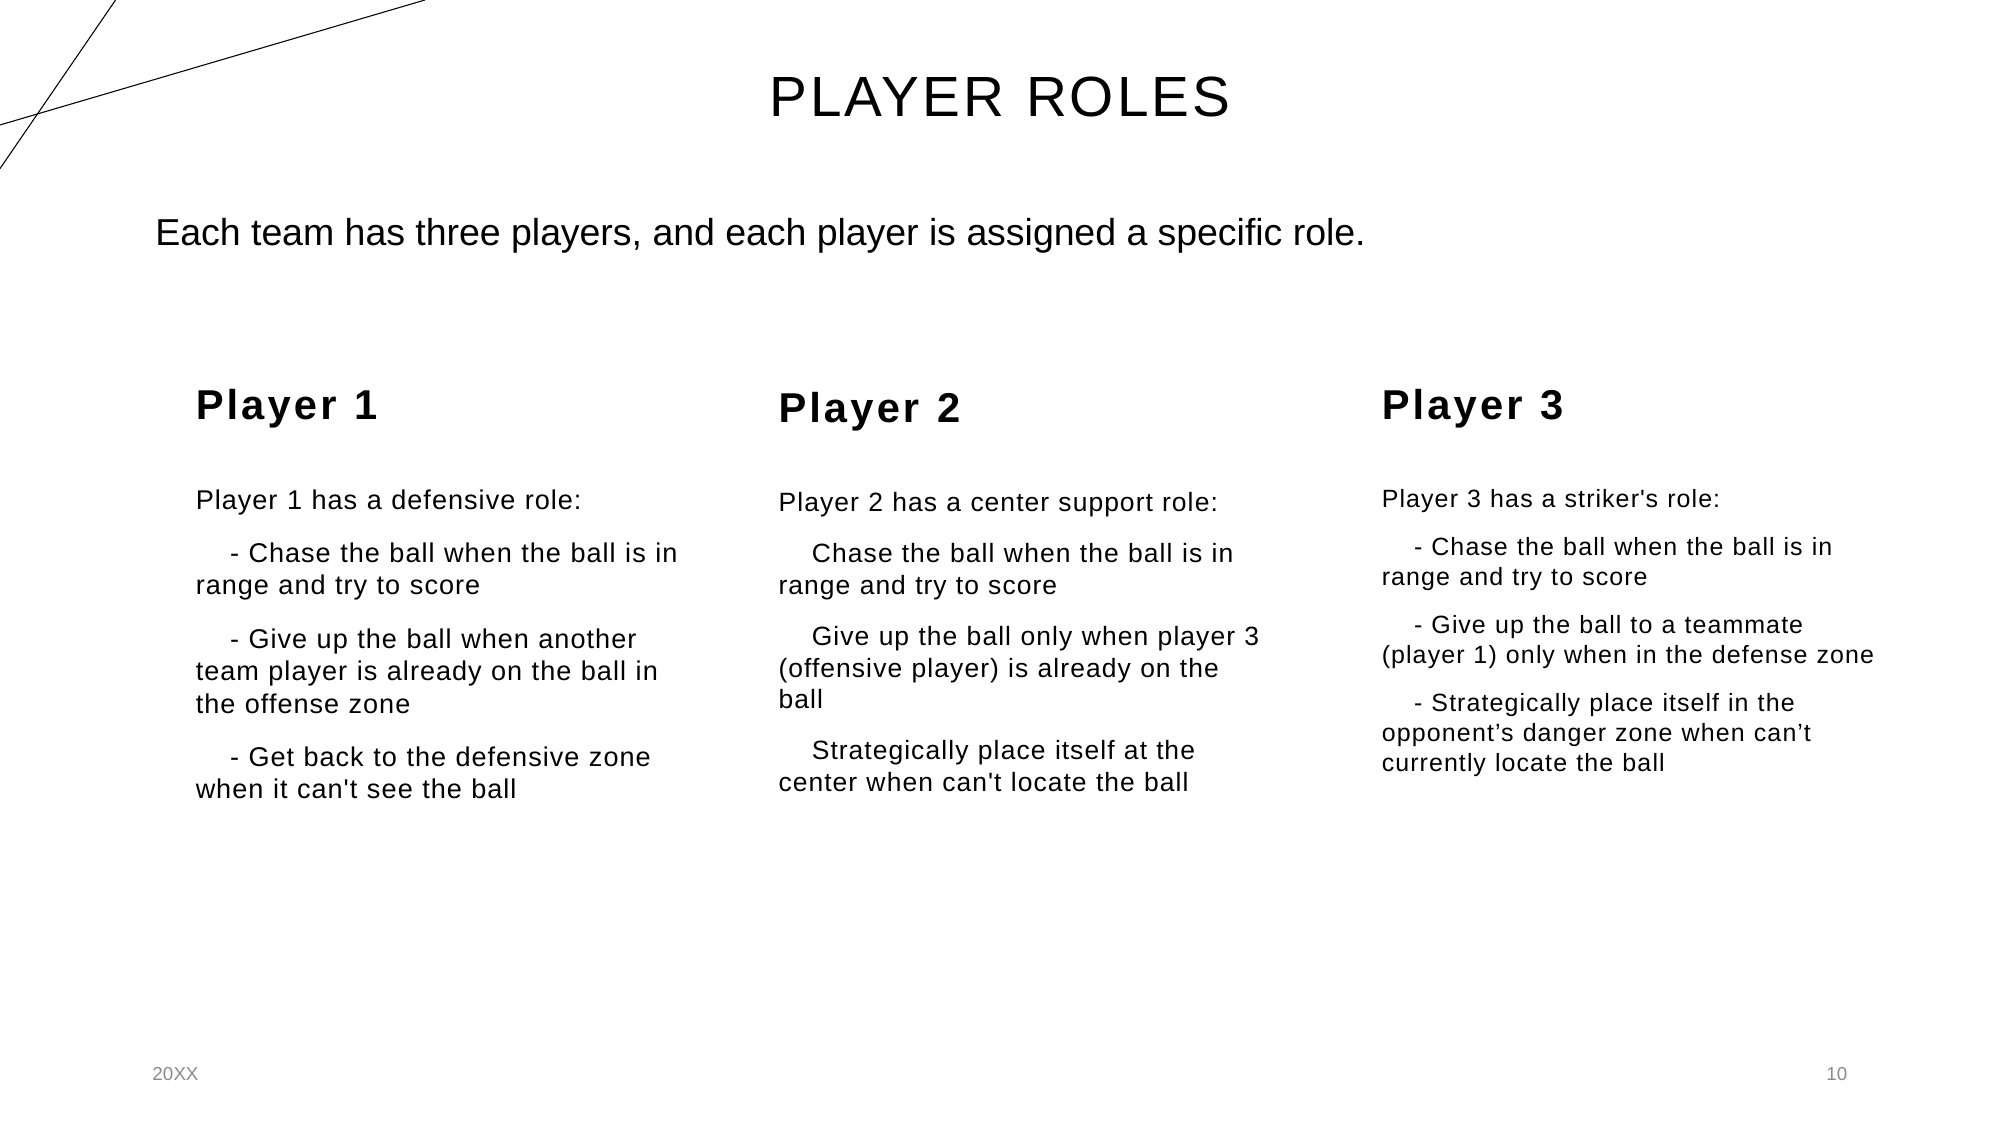

# Player roles
Each team has three players, and each player is assigned a specific role.
Player 1
Player 3
Player 2
Player 1 has a defensive role:
    - Chase the ball when the ball is in range and try to score
    - Give up the ball when another team player is already on the ball in the offense zone
    - Get back to the defensive zone when it can't see the ball

Player 3 has a striker's role:
    - Chase the ball when the ball is in range and try to score
    - Give up the ball to a teammate (player 1) only when in the defense zone
    - Strategically place itself in the opponent’s danger zone when can’t currently locate the ball

Player 2 has a center support role:
    Chase the ball when the ball is in range and try to score
    Give up the ball only when player 3 (offensive player) is already on the ball
    Strategically place itself at the center when can't locate the ball

20XX
10